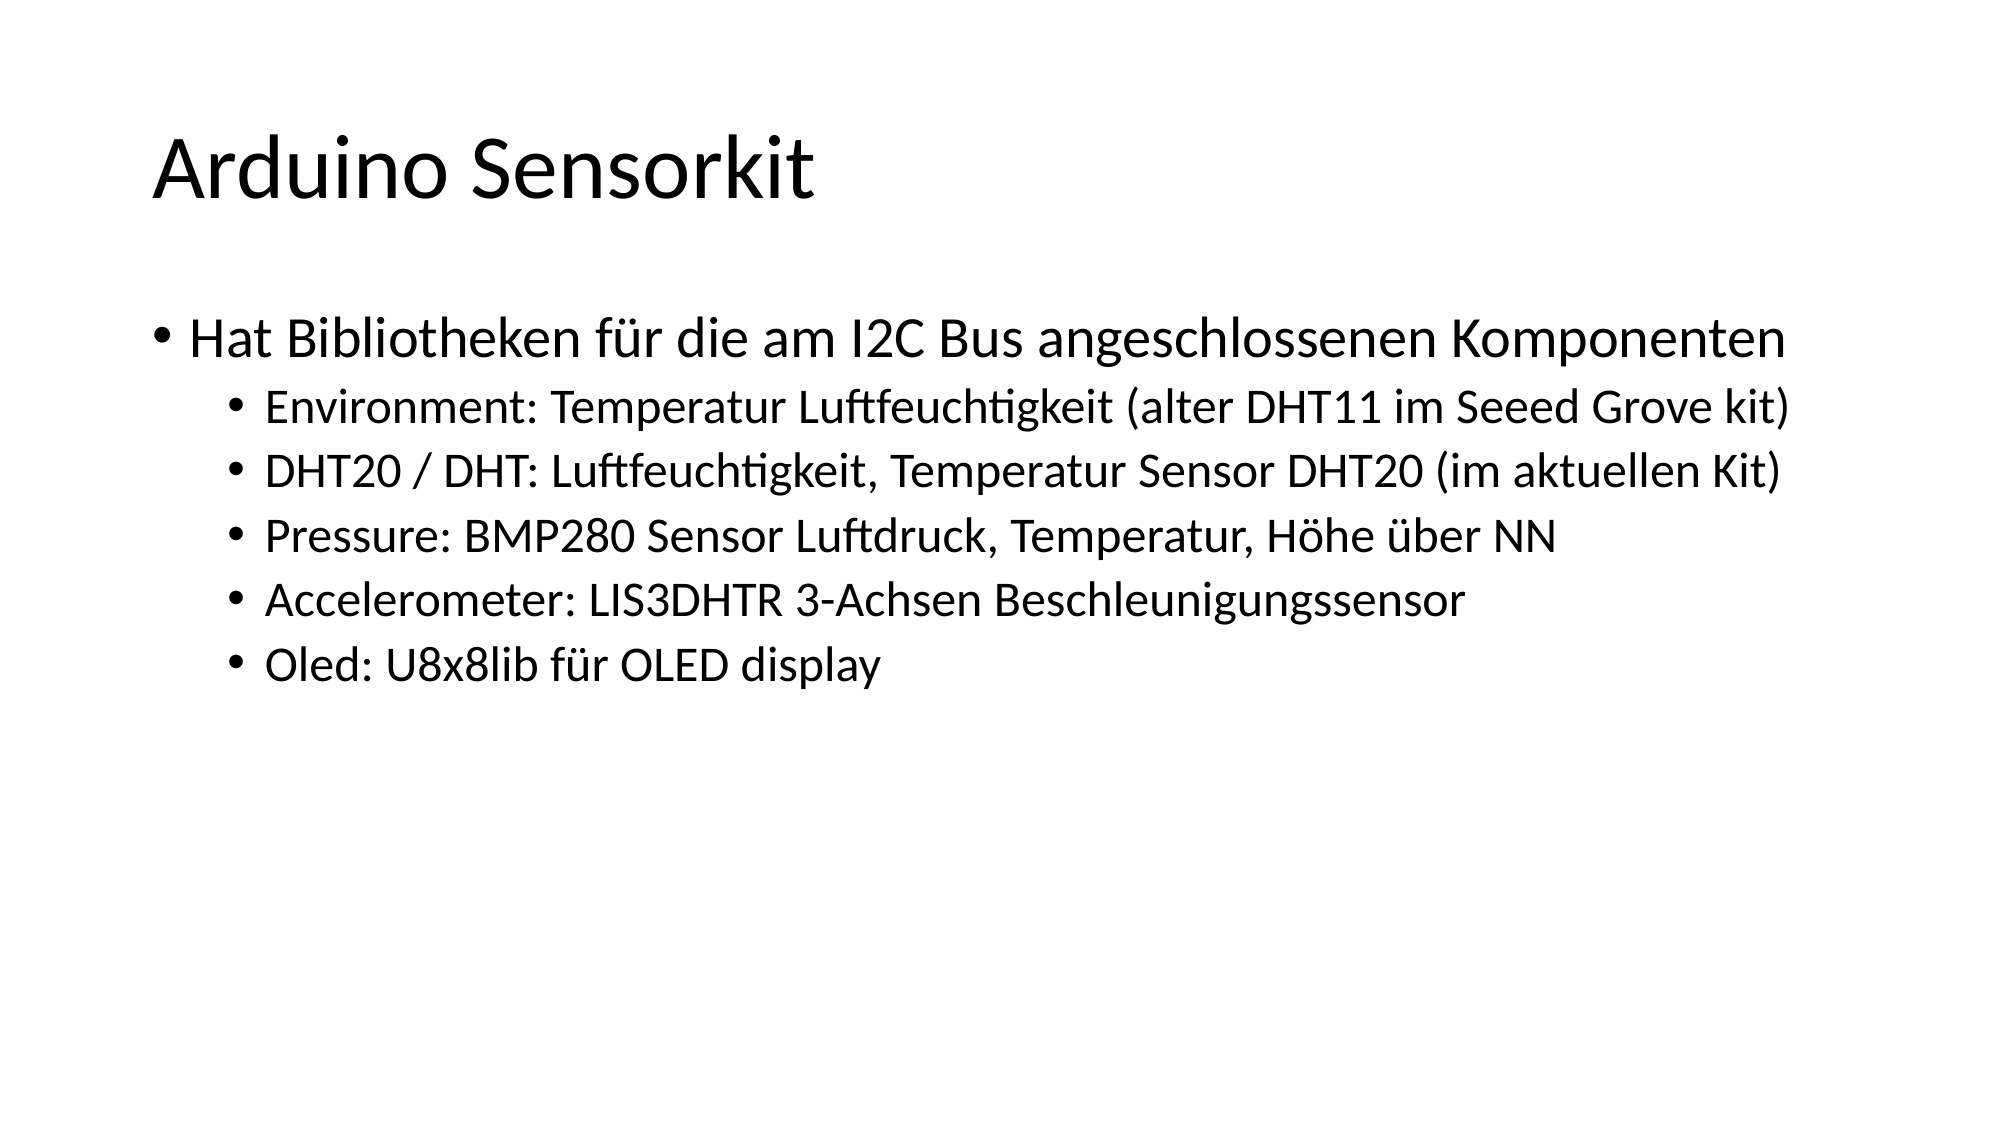

# Arduino Sensorkit
Hat Bibliotheken für die am I2C Bus angeschlossenen Komponenten
Environment: Temperatur Luftfeuchtigkeit (alter DHT11 im Seeed Grove kit)
DHT20 / DHT: Luftfeuchtigkeit, Temperatur Sensor DHT20 (im aktuellen Kit)
Pressure: BMP280 Sensor Luftdruck, Temperatur, Höhe über NN
Accelerometer: LIS3DHTR 3-Achsen Beschleunigungssensor
Oled: U8x8lib für OLED display